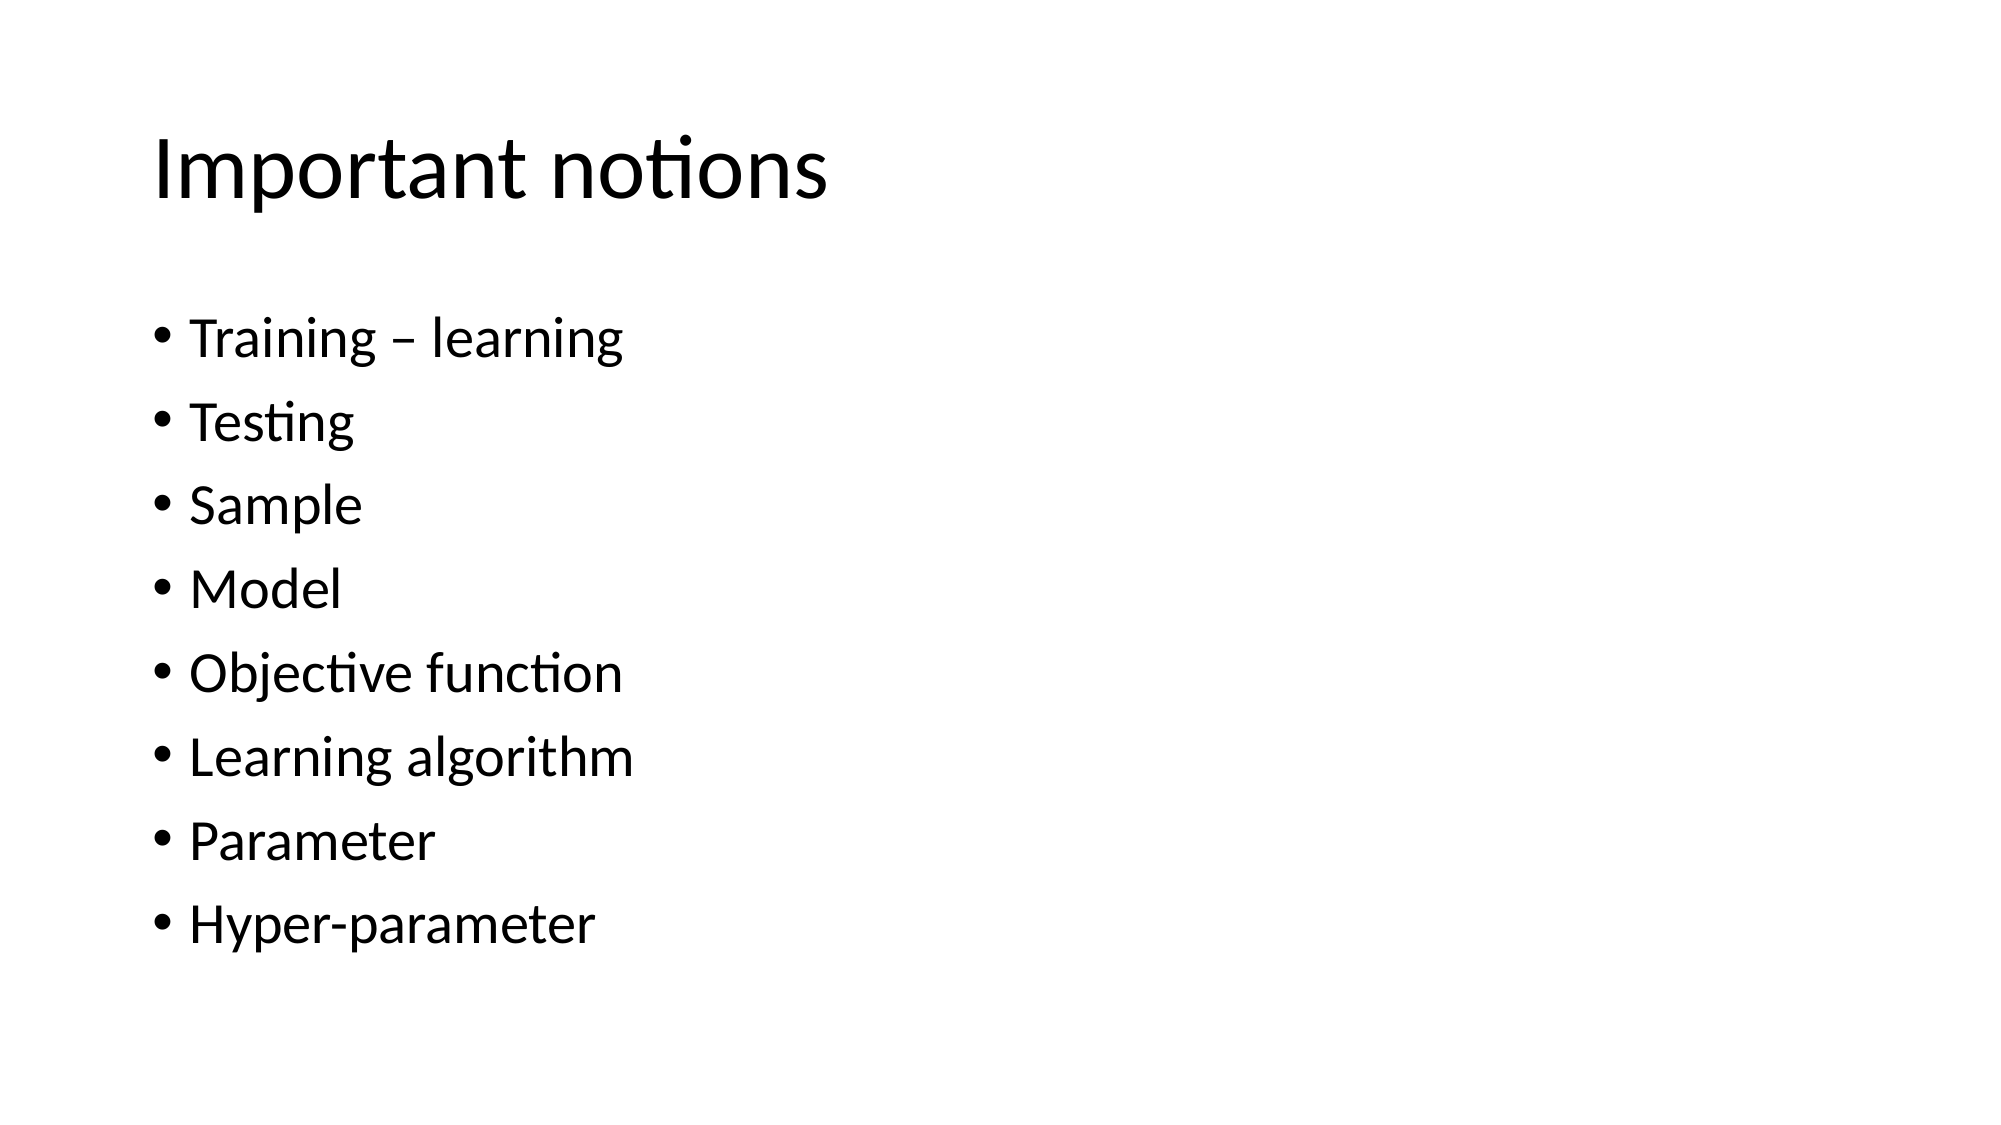

# Important notions
Training – learning
Testing
Sample
Model
Objective function
Learning algorithm
Parameter
Hyper-parameter